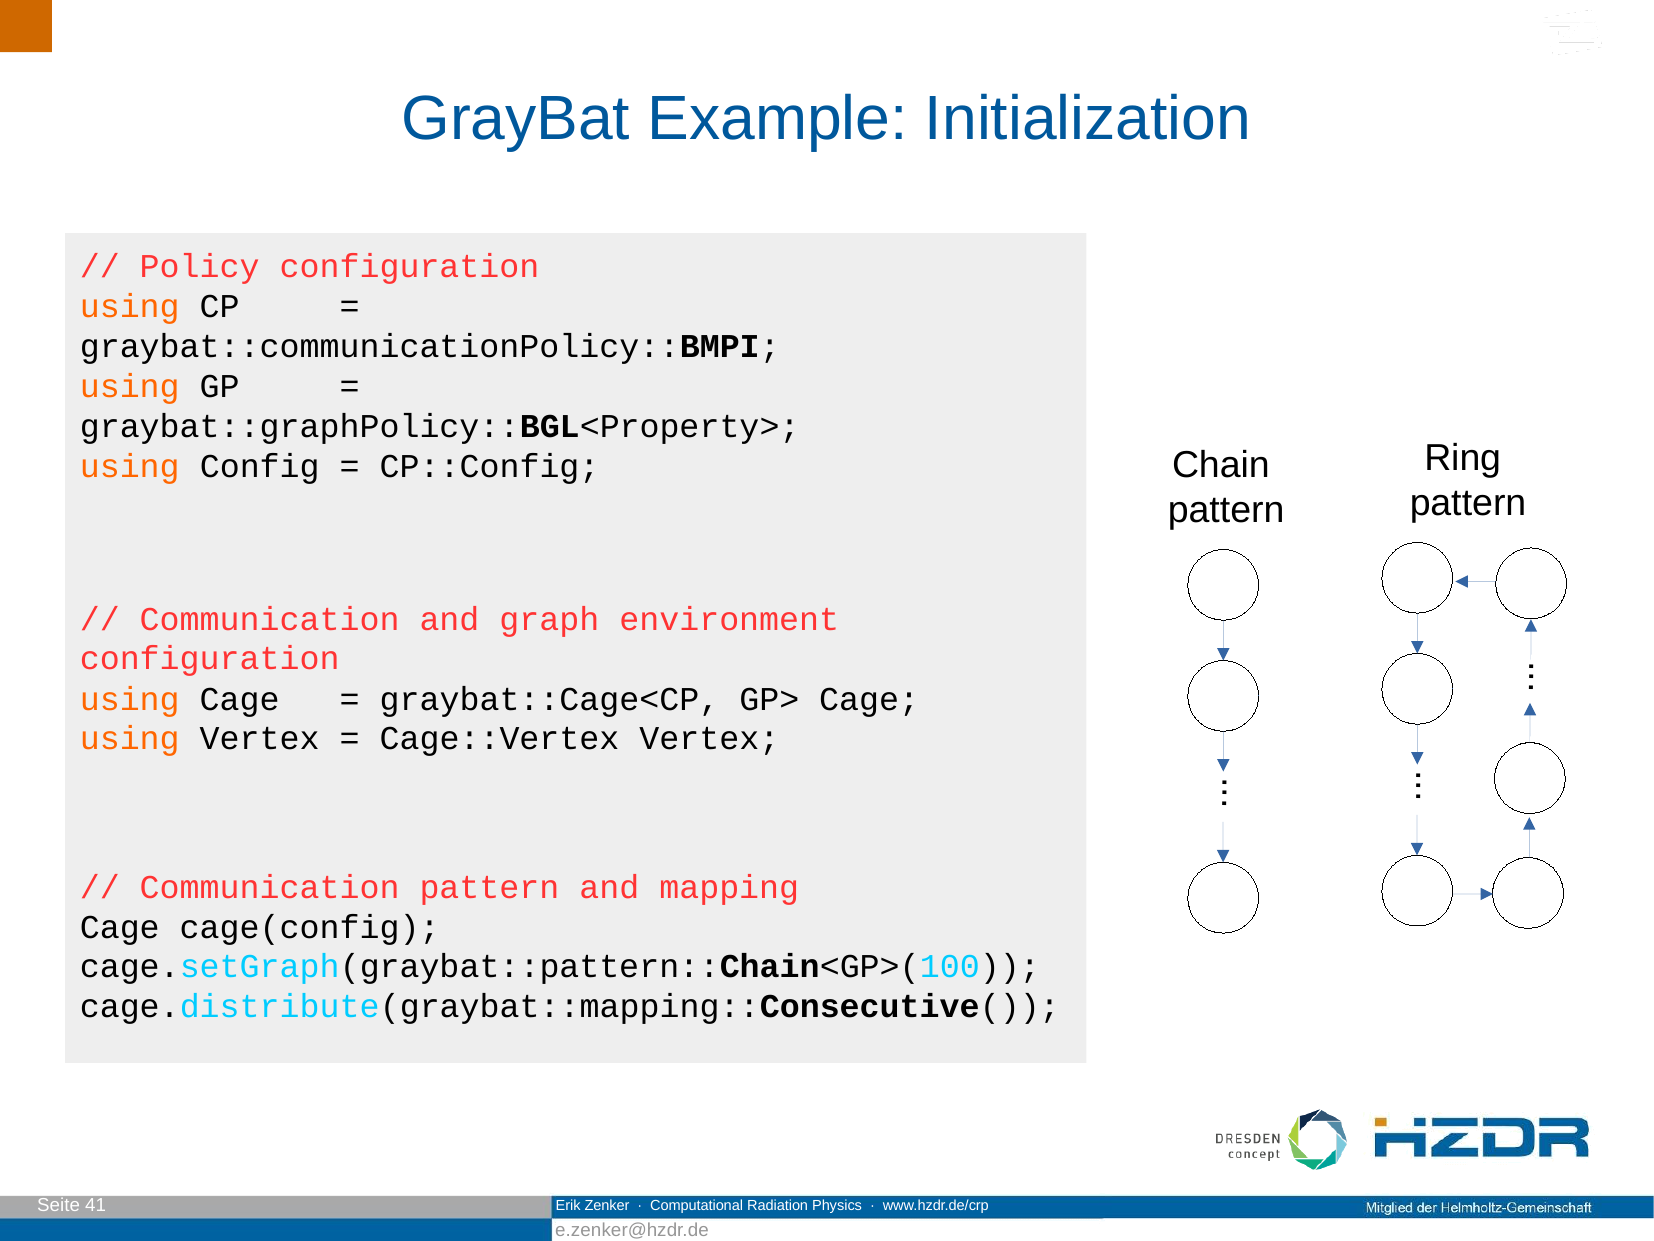

GrayBat Example: Initialization

// Policy configuration
using CP     = graybat::communicationPolicy::BMPI;
using GP     = graybat::graphPolicy::BGL<Property>;
using Config = CP::Config;
ZMQ;
Ring
pattern
Chain
pattern

// Communication and graph environment configuration
using Cage   = graybat::Cage<CP, GP> Cage;
using Vertex = Cage::Vertex Vertex;

...

...
...

// Communication pattern and mapping
Cage cage(config);
cage.setGraph(graybat::pattern::Chain<GP>(100));
cage.distribute(graybat::mapping::Consecutive());

Ring<GP>(100));
GraphPartition());